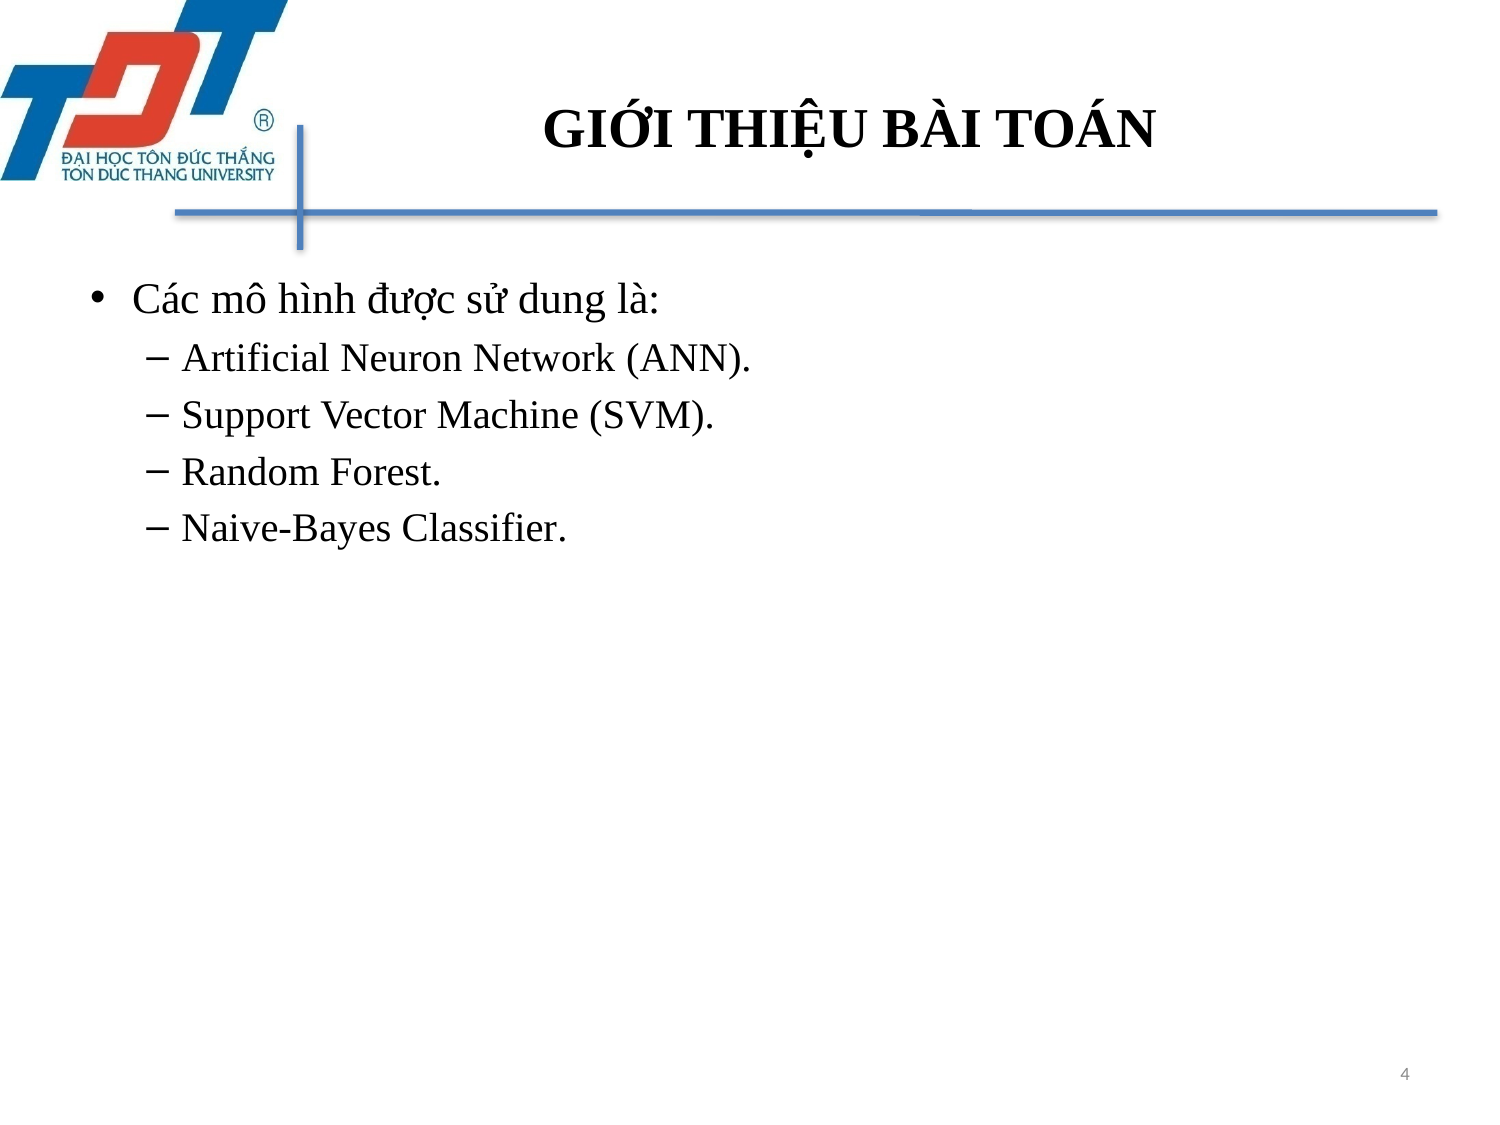

# GIỚI THIỆU BÀI TOÁN
Các mô hình được sử dung là:
Artificial Neuron Network (ANN).
Support Vector Machine (SVM).
Random Forest.
Naive-Bayes Classifier.
4